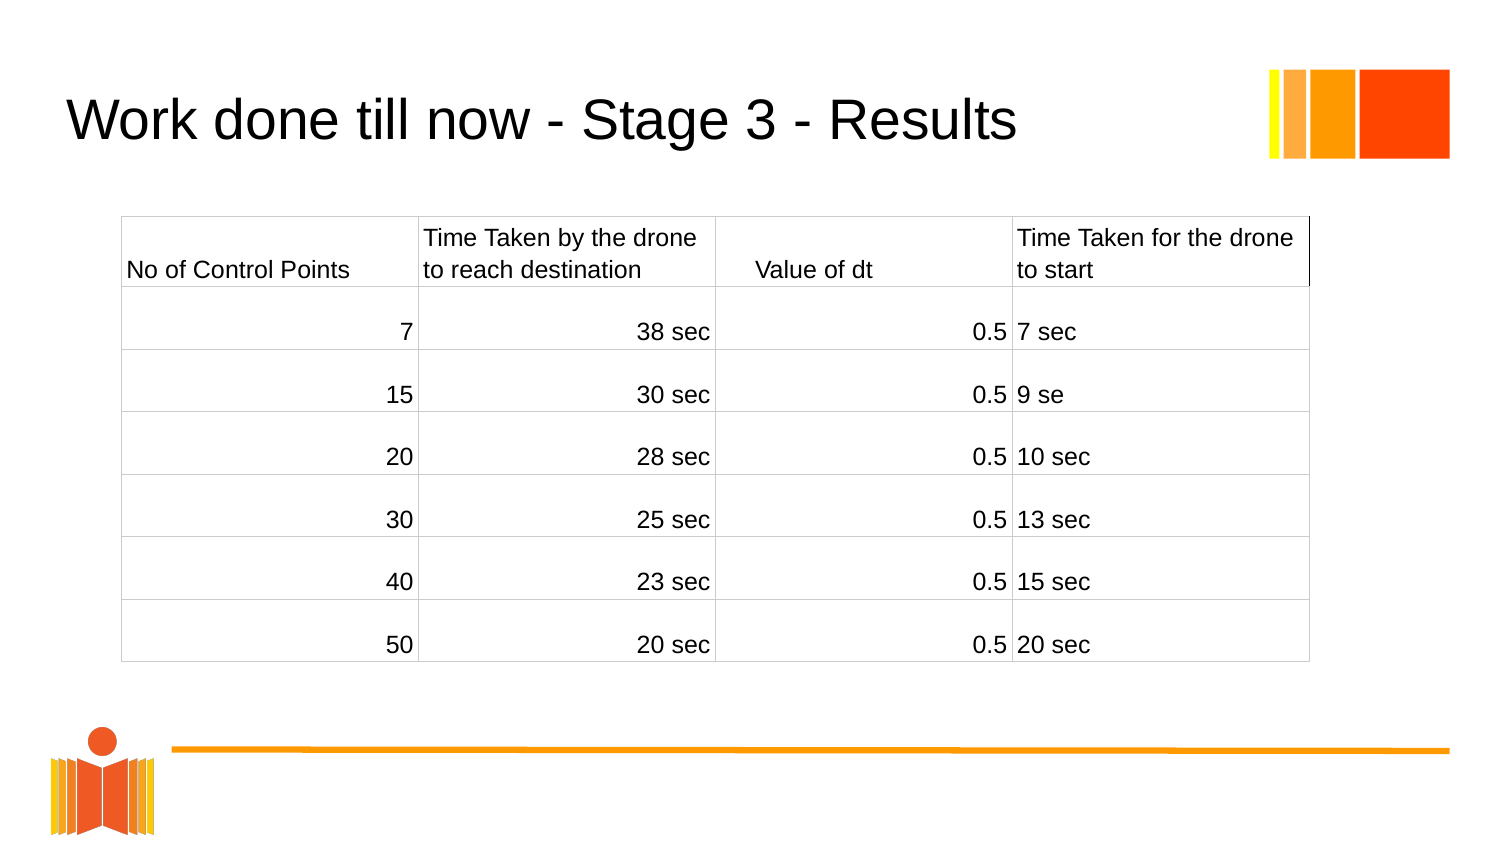

# Work done till now - Stage 3 - Results

| No of Control Points | Time Taken by the drone to reach destination | Value of dt | Time Taken for the drone to start |
| --- | --- | --- | --- |
| 7 | 38 sec | 0.5 | 7 sec |
| 15 | 30 sec | 0.5 | 9 se |
| 20 | 28 sec | 0.5 | 10 sec |
| 30 | 25 sec | 0.5 | 13 sec |
| 40 | 23 sec | 0.5 | 15 sec |
| 50 | 20 sec | 0.5 | 20 sec |